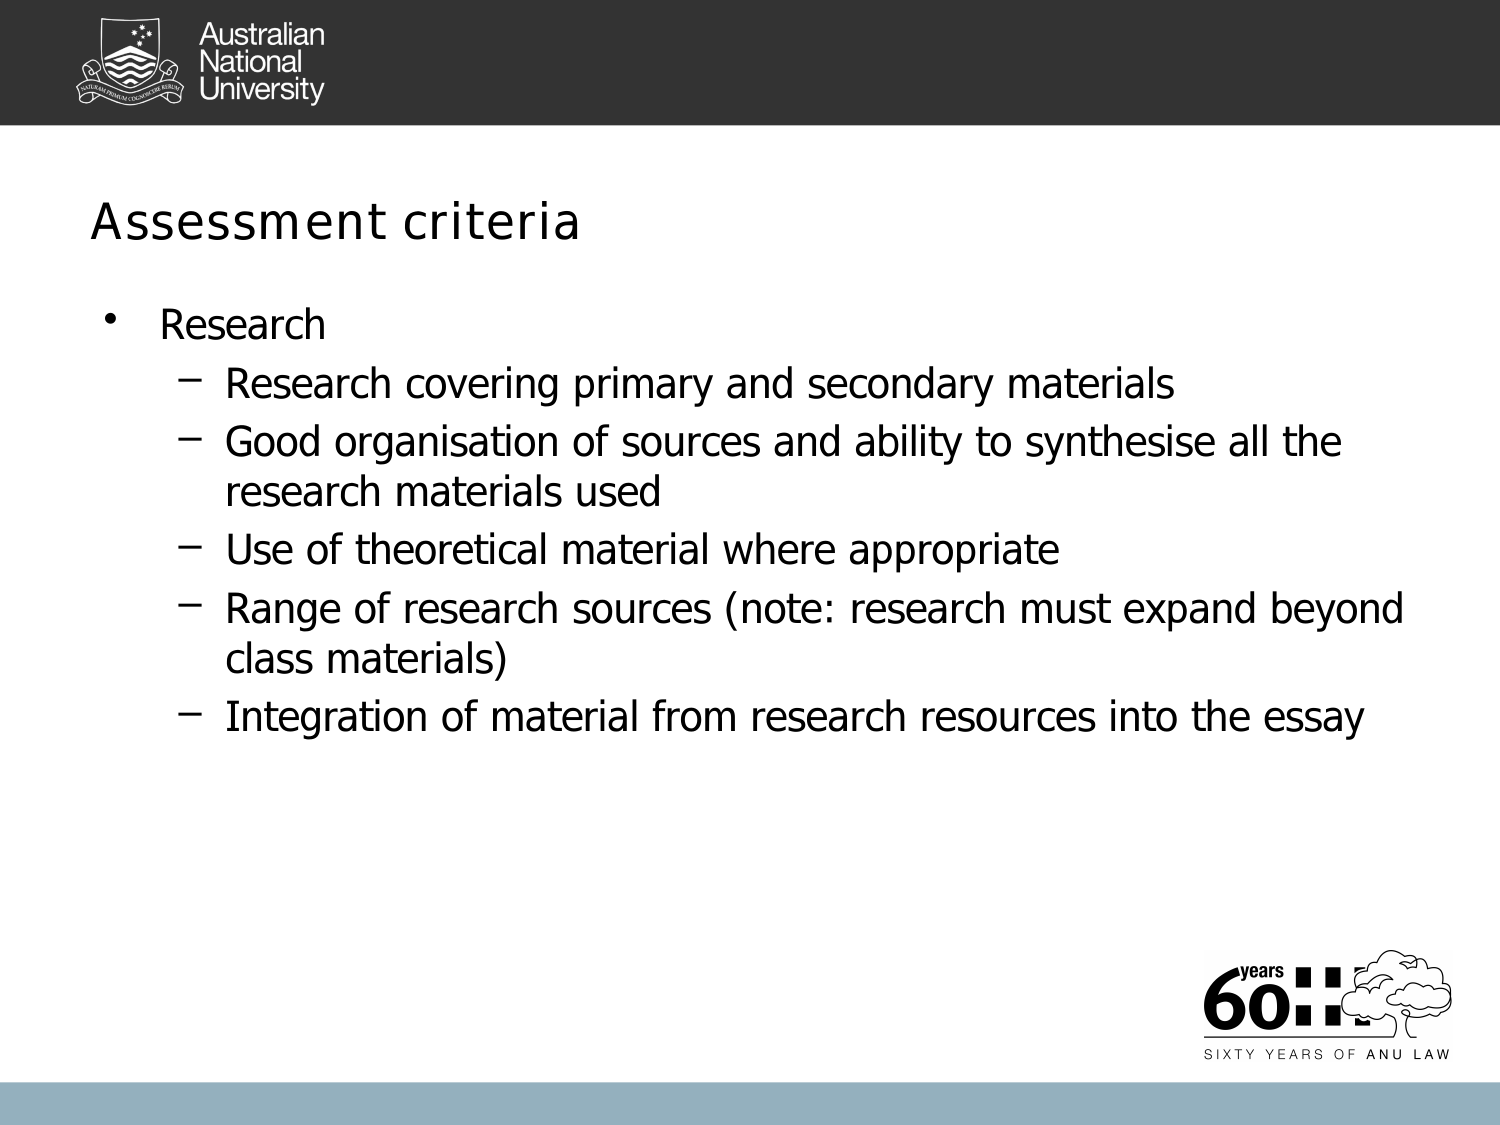

# Assessment criteria
Research
Research covering primary and secondary materials
Good organisation of sources and ability to synthesise all the research materials used
Use of theoretical material where appropriate
Range of research sources (note: research must expand beyond class materials)
Integration of material from research resources into the essay